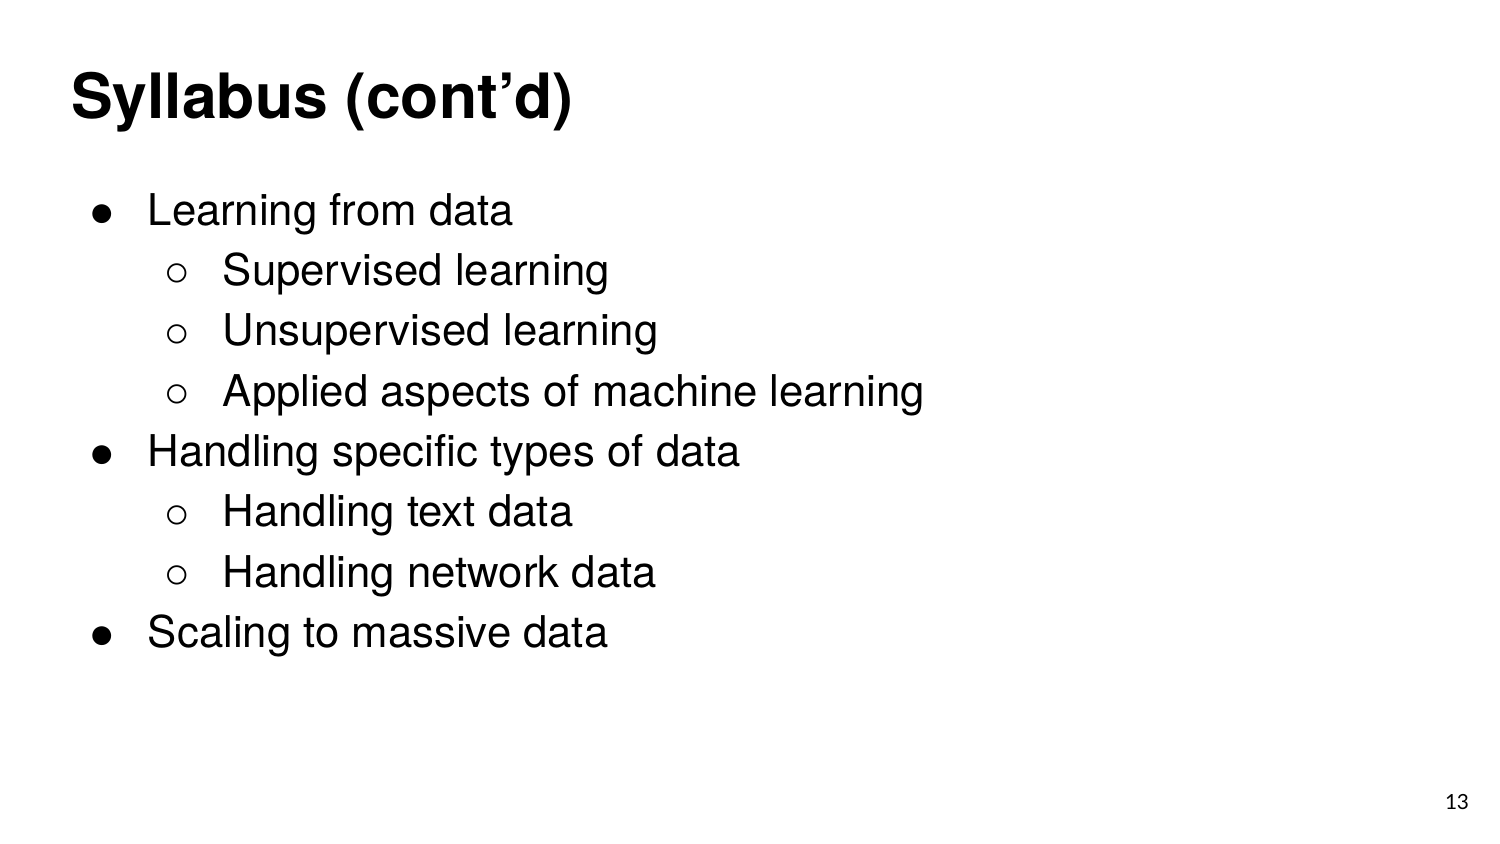

# Syllabus (cont’d)
Learning from data
Supervised learning
Unsupervised learning
Applied aspects of machine learning
Handling specific types of data
Handling text data
Handling network data
Scaling to massive data
13